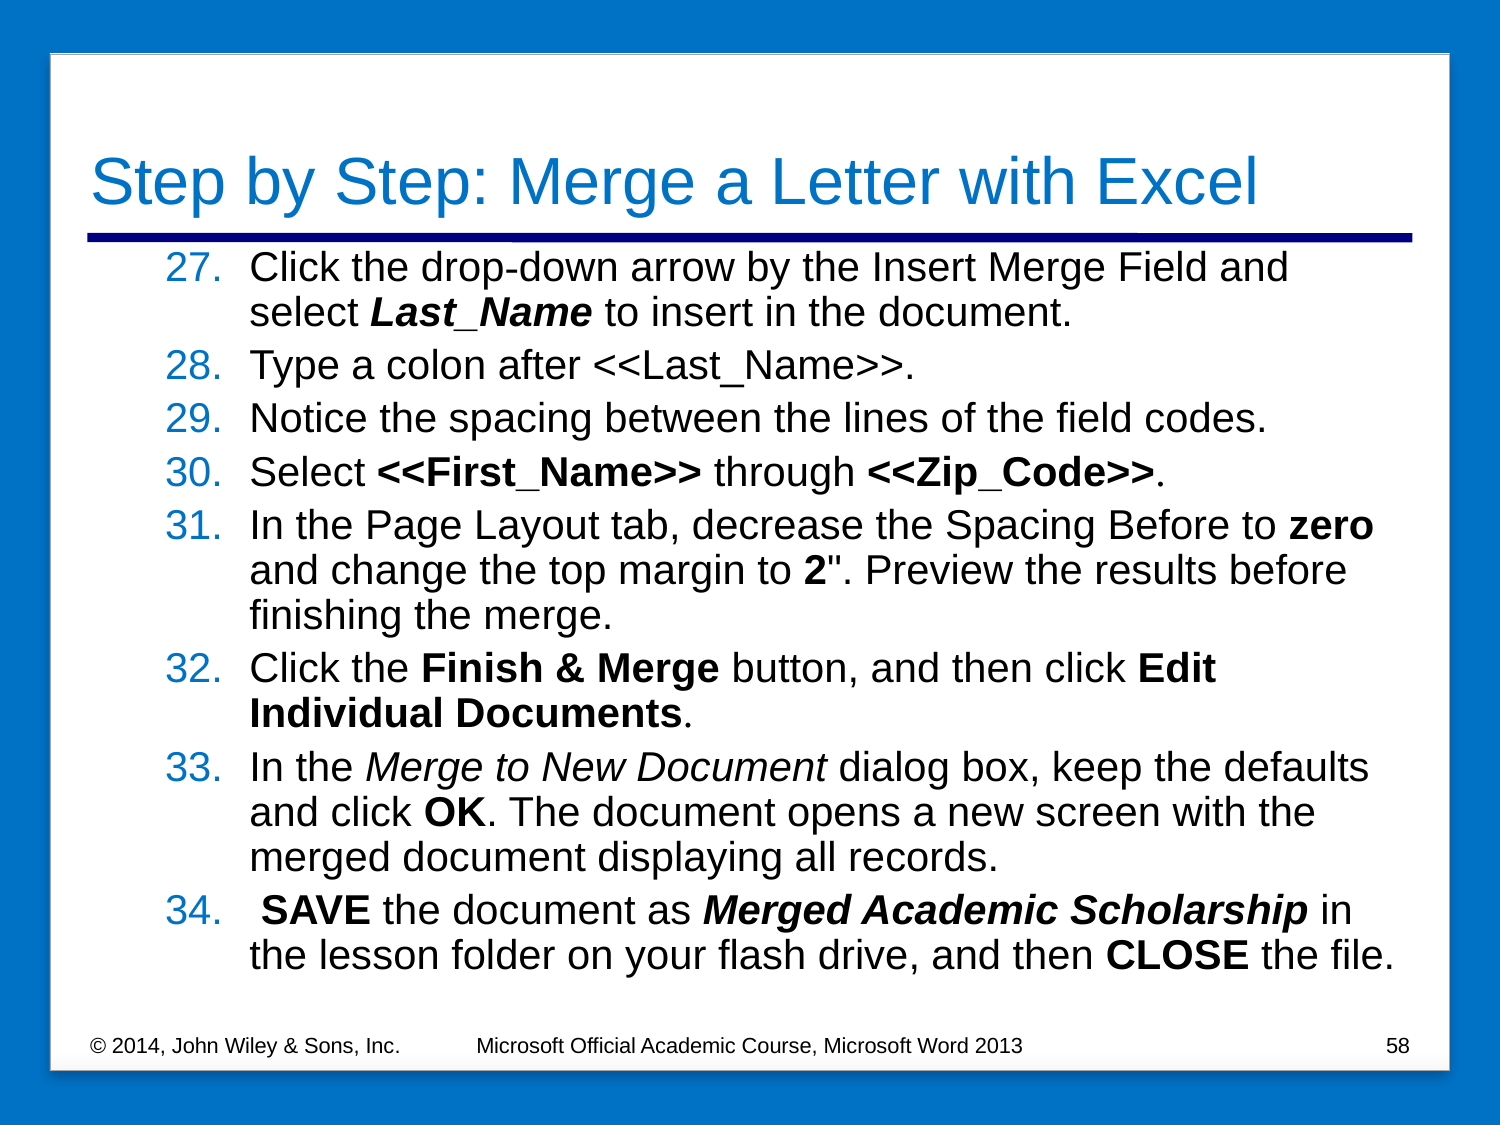

# Step by Step: Merge a Letter with Excel
Click the drop-down arrow by the Insert Merge Field and select Last_Name to insert in the document.
Type a colon after <<Last_Name>>.
Notice the spacing between the lines of the field codes.
Select <<First_Name>> through <<Zip_Code>>.
In the Page Layout tab, decrease the Spacing Before to zero and change the top margin to 2". Preview the results before finishing the merge.
Click the Finish & Merge button, and then click Edit Individual Documents.
In the Merge to New Document dialog box, keep the defaults and click OK. The document opens a new screen with the merged document displaying all records.
 SAVE the document as Merged Academic Scholarship in the lesson folder on your flash drive, and then CLOSE the file.

© 2014, John Wiley & Sons, Inc.
Microsoft Official Academic Course, Microsoft Word 2013
58